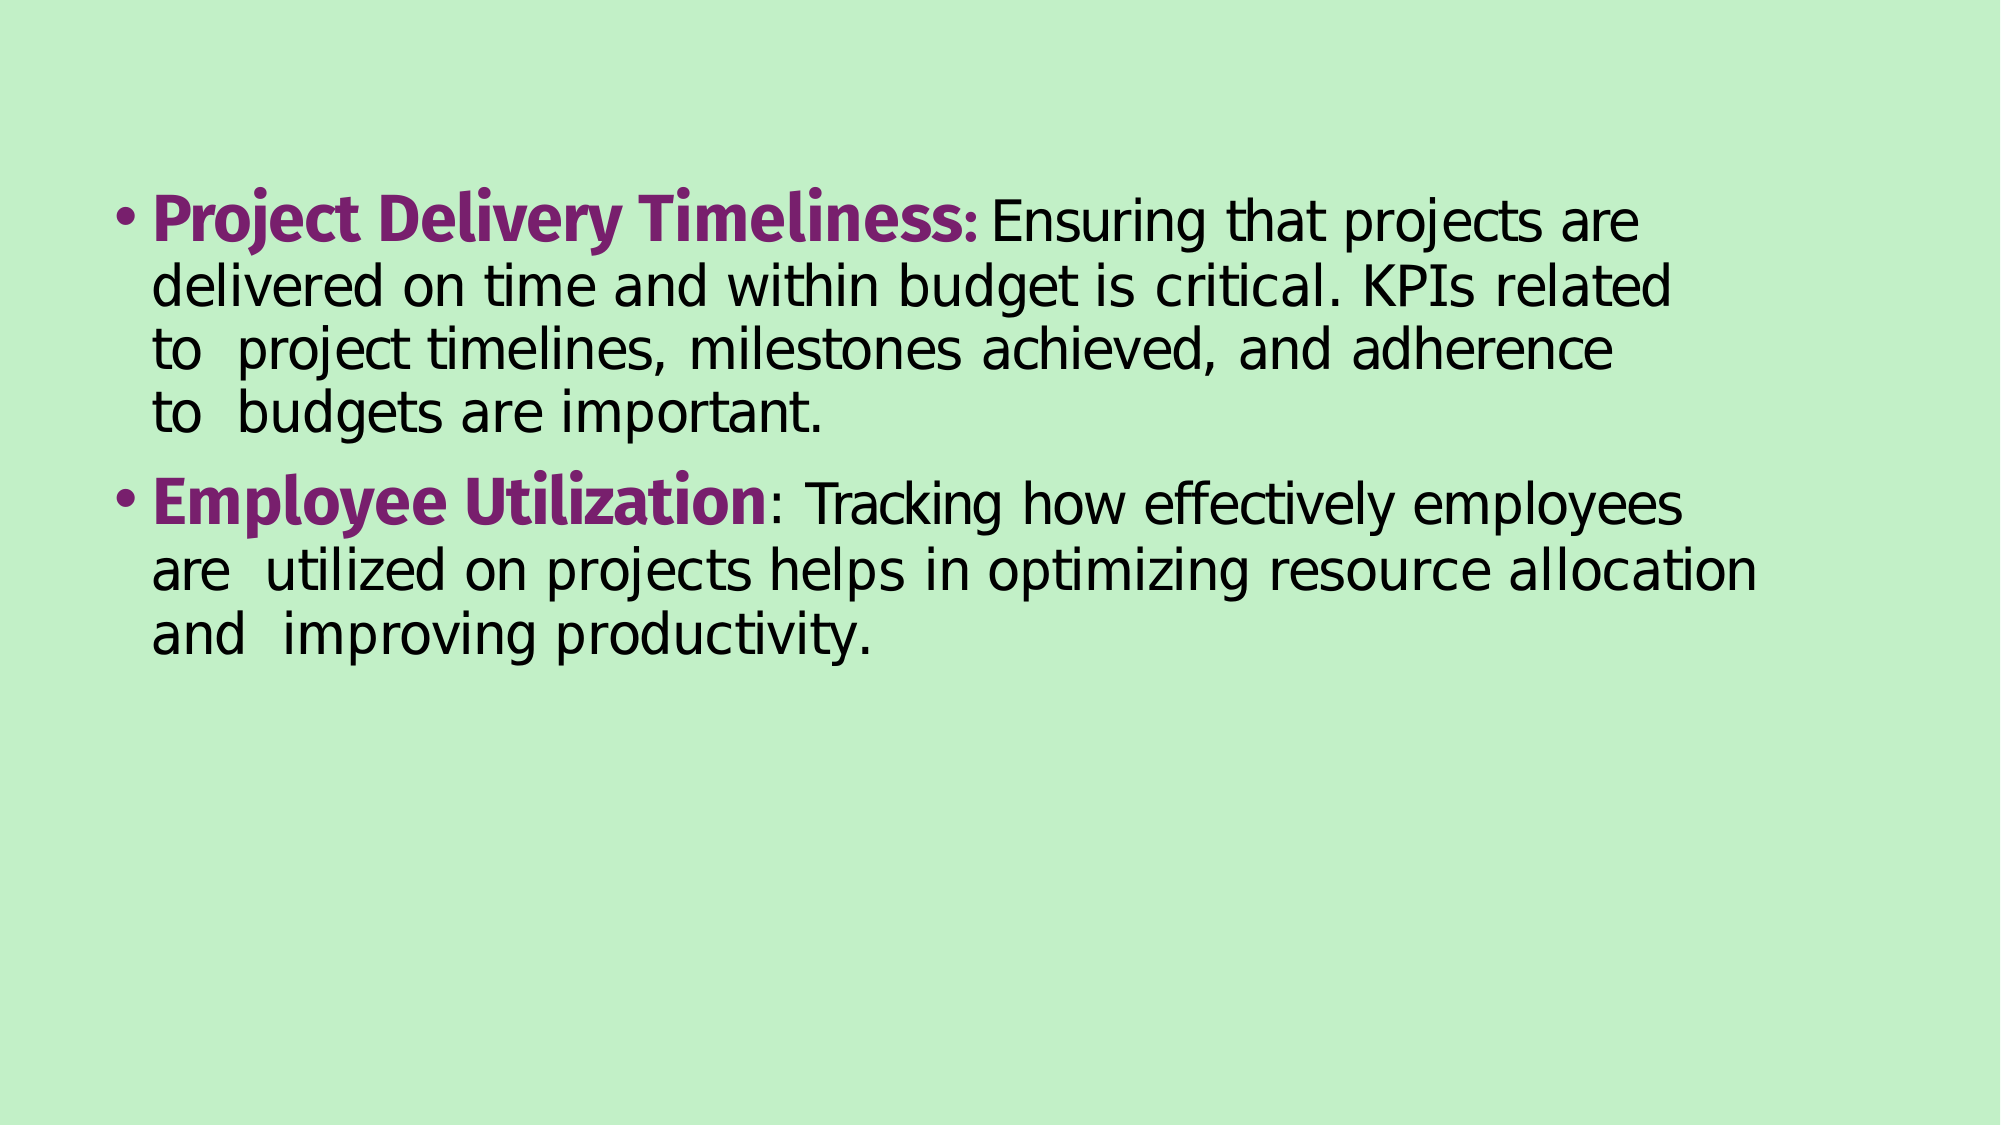

Project Delivery Timeliness: Ensuring that projects are  delivered on time and within budget is critical. KPIs related to  project timelines, milestones achieved, and adherence to  budgets are important.
Employee Utilization: Tracking how effectively employees are  utilized on projects helps in optimizing resource allocation and  improving productivity.